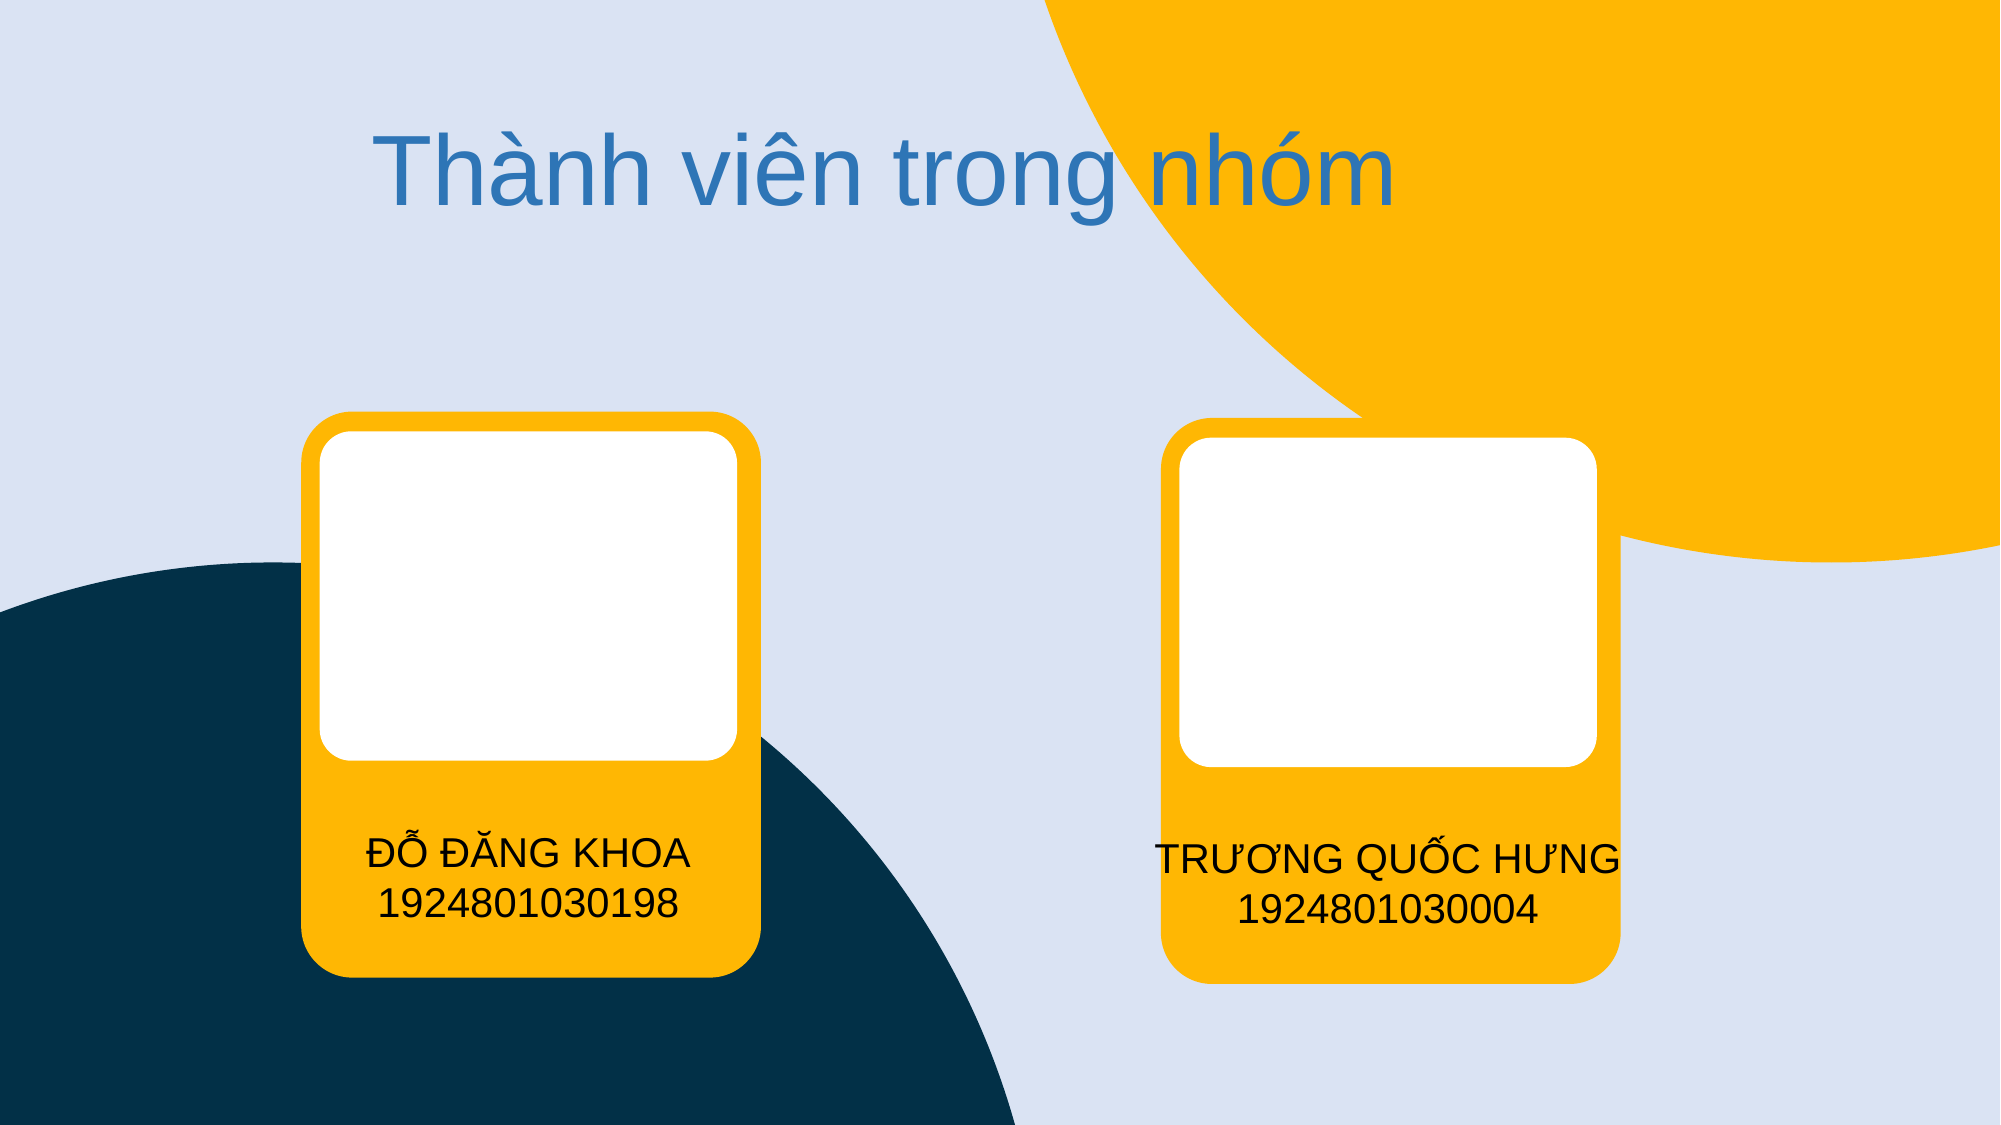

Thành viên trong nhóm

ĐỖ ĐĂNG KHOA
1924801030198

TRƯƠNG QUỐC HƯNG
1924801030004

NỘI DUNG THUYẾT TRÌNH
Nội dung 1
Nội dung 2
Nội dung 3
Nội dung 4